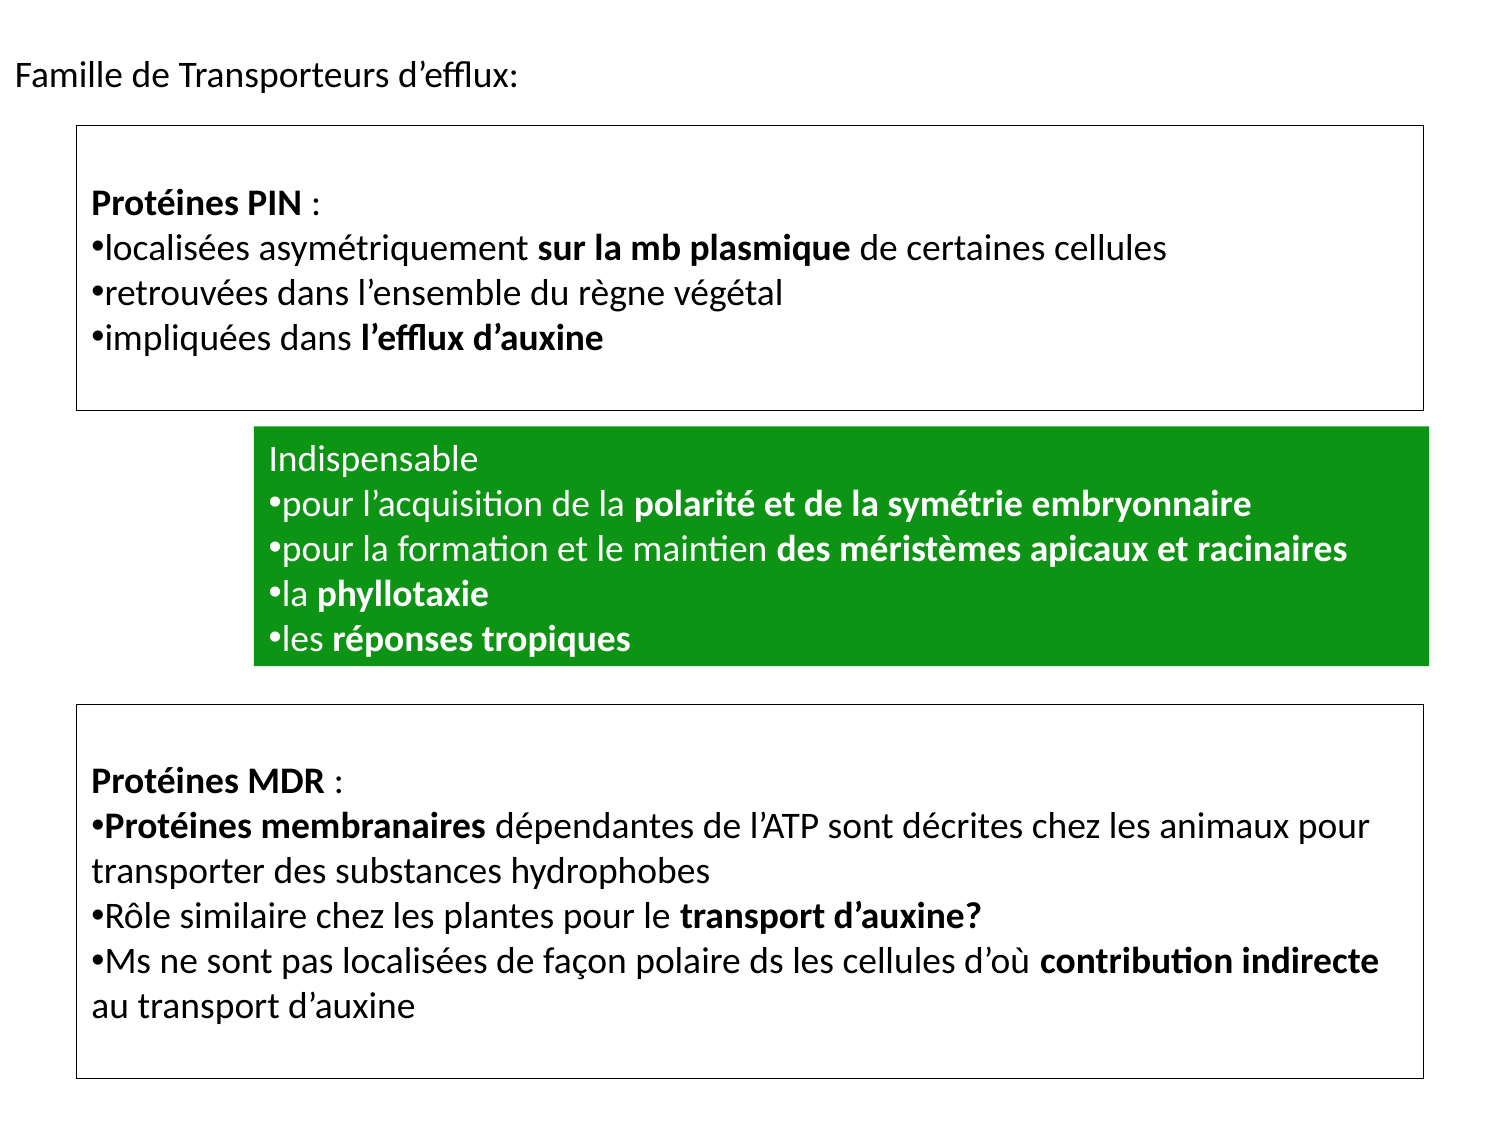

Famille de Transporteurs d’efflux:

Protéines PIN :
localisées asymétriquement sur la mb plasmique de certaines cellules
retrouvées dans l’ensemble du règne végétal
impliquées dans l’efflux d’auxine

Indispensable
pour l’acquisition de la polarité et de la symétrie embryonnaire
pour la formation et le maintien des méristèmes apicaux et racinaires
la phyllotaxie
les réponses tropiques

Protéines MDR :
Protéines membranaires dépendantes de l’ATP sont décrites chez les animaux pour transporter des substances hydrophobes
Rôle similaire chez les plantes pour le transport d’auxine?
Ms ne sont pas localisées de façon polaire ds les cellules d’où contribution indirecte au transport d’auxine